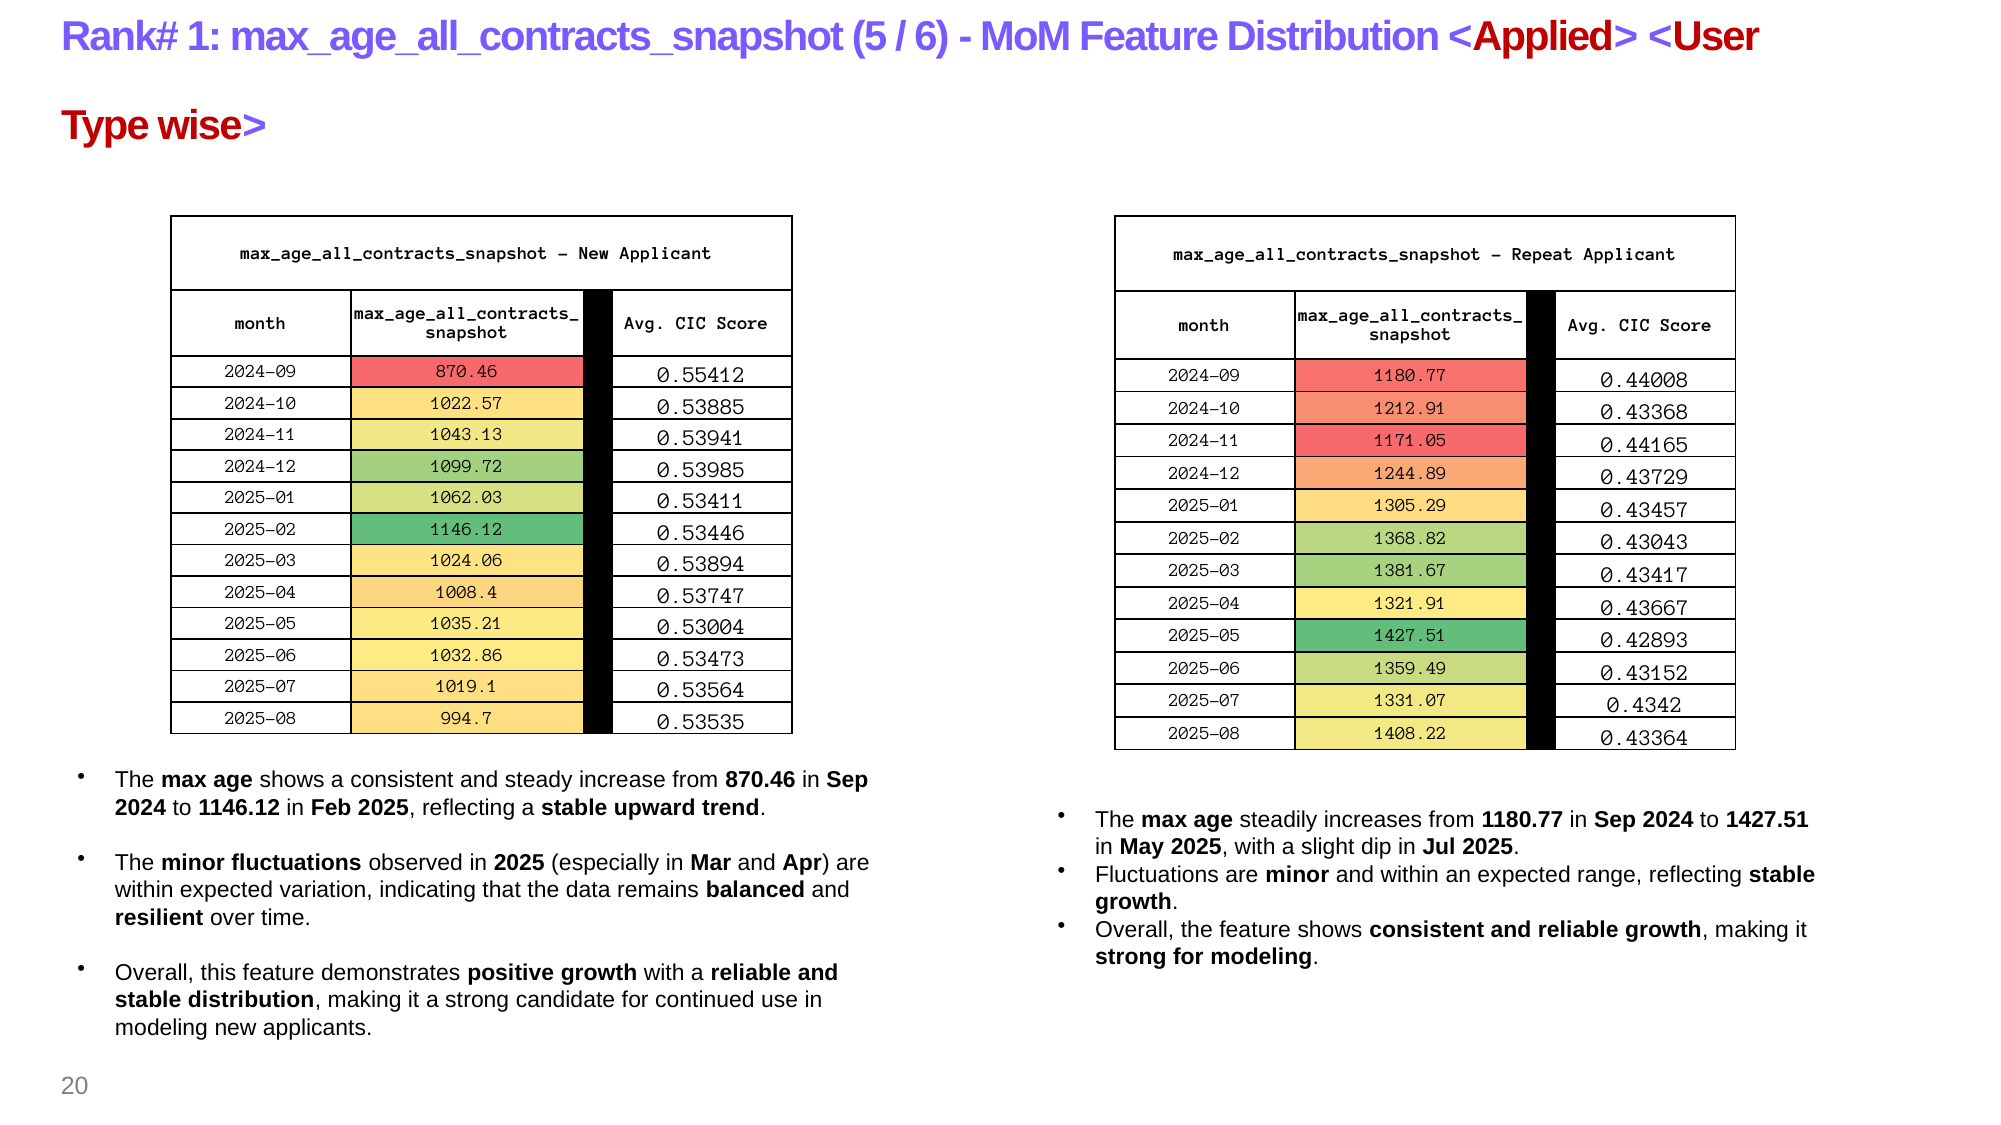

# Rank# 1: max_age_all_contracts_snapshot (5 / 6) - MoM Feature Distribution <Applied> <User Type wise> ​
| max\_age\_all\_contracts\_snapshot - New Applicant |  |  |  |
| --- | --- | --- | --- |
| month | max\_age\_all\_contracts\_snapshot |  | Avg. CIC Score |
| 2024-09 | 870.46 |  | 0.55412 |
| 2024-10 | 1022.57 |  | 0.53885 |
| 2024-11 | 1043.13 |  | 0.53941 |
| 2024-12 | 1099.72 |  | 0.53985 |
| 2025-01 | 1062.03 |  | 0.53411 |
| 2025-02 | 1146.12 |  | 0.53446 |
| 2025-03 | 1024.06 |  | 0.53894 |
| 2025-04 | 1008.4 |  | 0.53747 |
| 2025-05 | 1035.21 |  | 0.53004 |
| 2025-06 | 1032.86 |  | 0.53473 |
| 2025-07 | 1019.1 |  | 0.53564 |
| 2025-08 | 994.7 |  | 0.53535 |
| max\_age\_all\_contracts\_snapshot - Repeat Applicant |  |  |  |
| --- | --- | --- | --- |
| month | max\_age\_all\_contracts\_snapshot |  | Avg. CIC Score |
| 2024-09 | 1180.77 |  | 0.44008 |
| 2024-10 | 1212.91 |  | 0.43368 |
| 2024-11 | 1171.05 |  | 0.44165 |
| 2024-12 | 1244.89 |  | 0.43729 |
| 2025-01 | 1305.29 |  | 0.43457 |
| 2025-02 | 1368.82 |  | 0.43043 |
| 2025-03 | 1381.67 |  | 0.43417 |
| 2025-04 | 1321.91 |  | 0.43667 |
| 2025-05 | 1427.51 |  | 0.42893 |
| 2025-06 | 1359.49 |  | 0.43152 |
| 2025-07 | 1331.07 |  | 0.4342 |
| 2025-08 | 1408.22 |  | 0.43364 |
The max age shows a consistent and steady increase from 870.46 in Sep 2024 to 1146.12 in Feb 2025, reflecting a stable upward trend.

The minor fluctuations observed in 2025 (especially in Mar and Apr) are within expected variation, indicating that the data remains balanced and resilient over time.

Overall, this feature demonstrates positive growth with a reliable and stable distribution, making it a strong candidate for continued use in modeling new applicants.
The max age steadily increases from 1180.77 in Sep 2024 to 1427.51 in May 2025, with a slight dip in Jul 2025.
Fluctuations are minor and within an expected range, reflecting stable growth.
Overall, the feature shows consistent and reliable growth, making it strong for modeling.
20